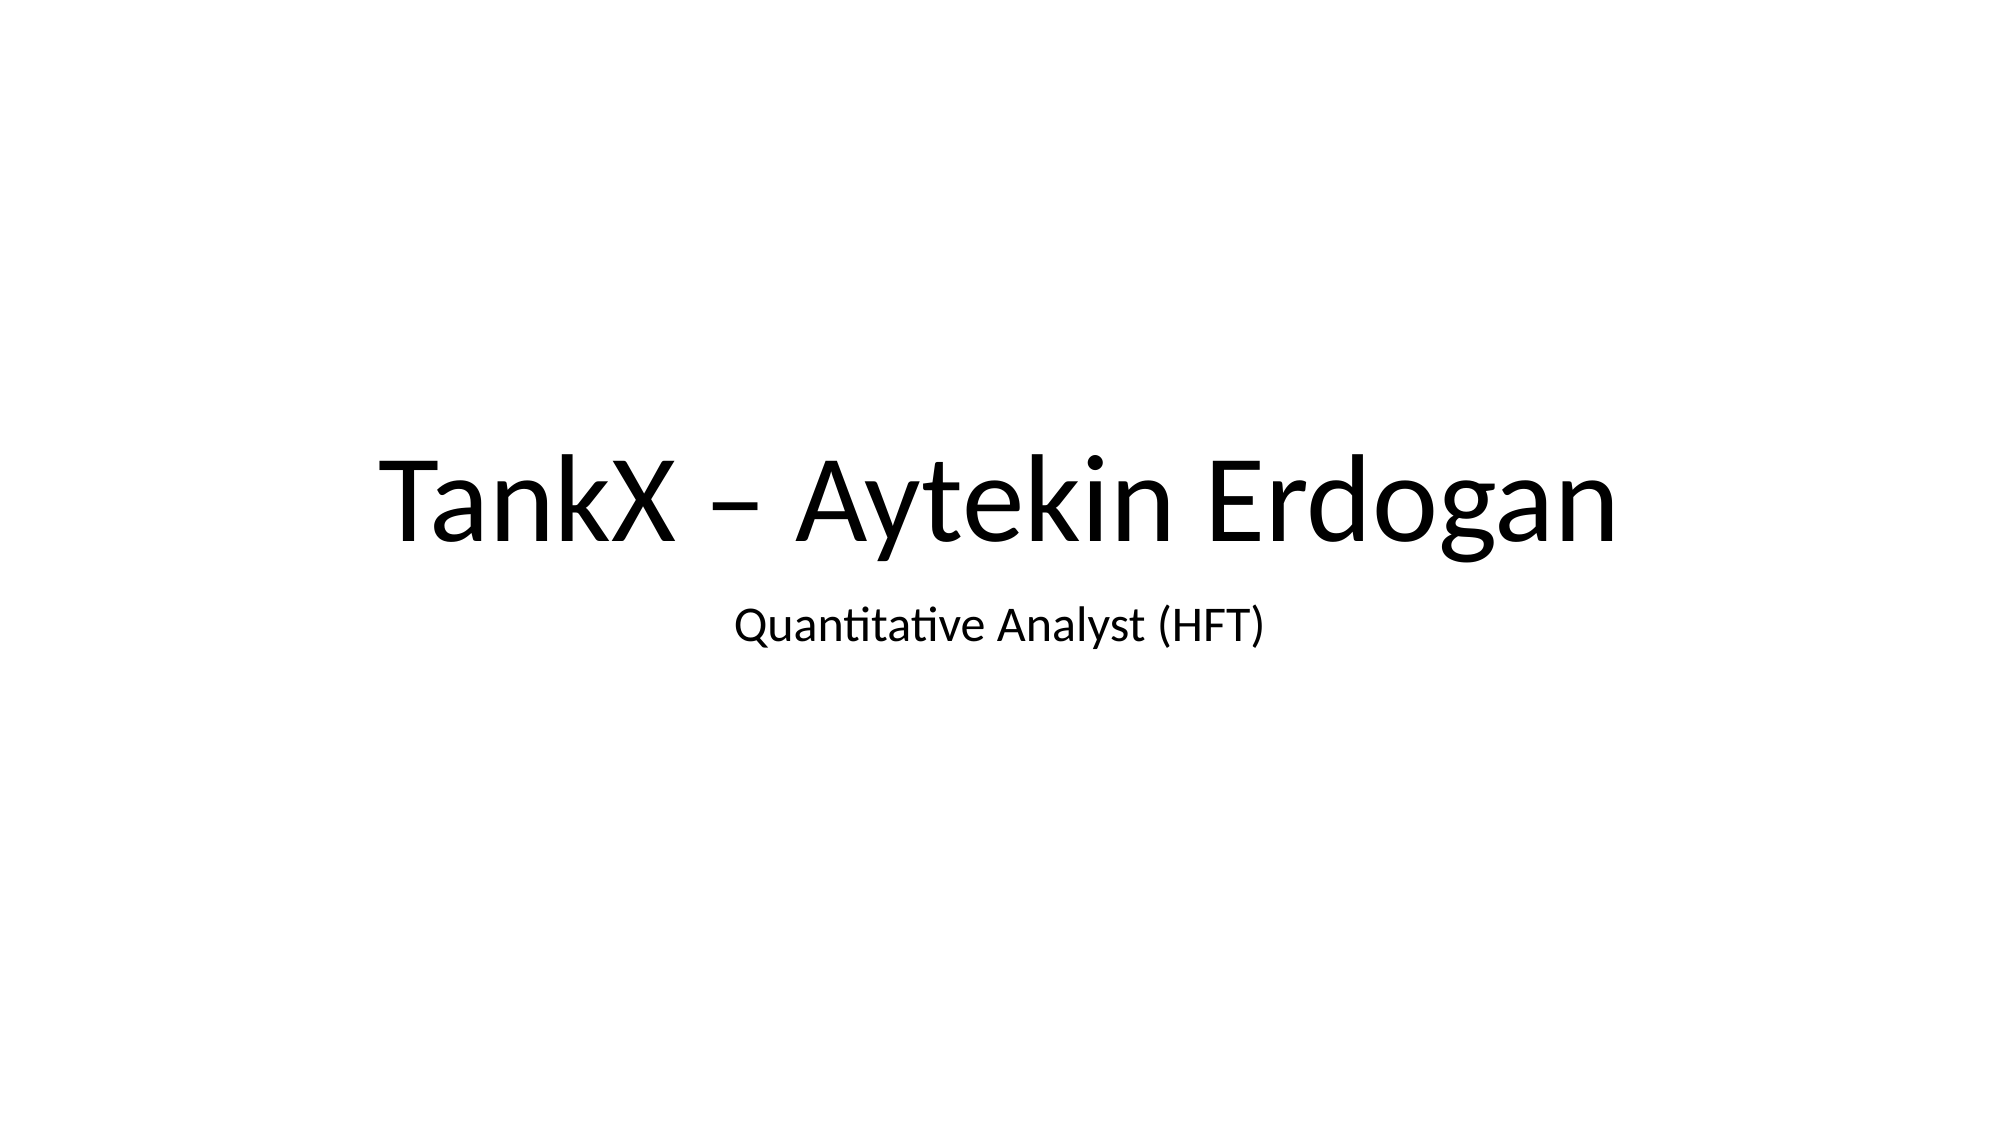

# TankX – Aytekin Erdogan
Quantitative Analyst (HFT)